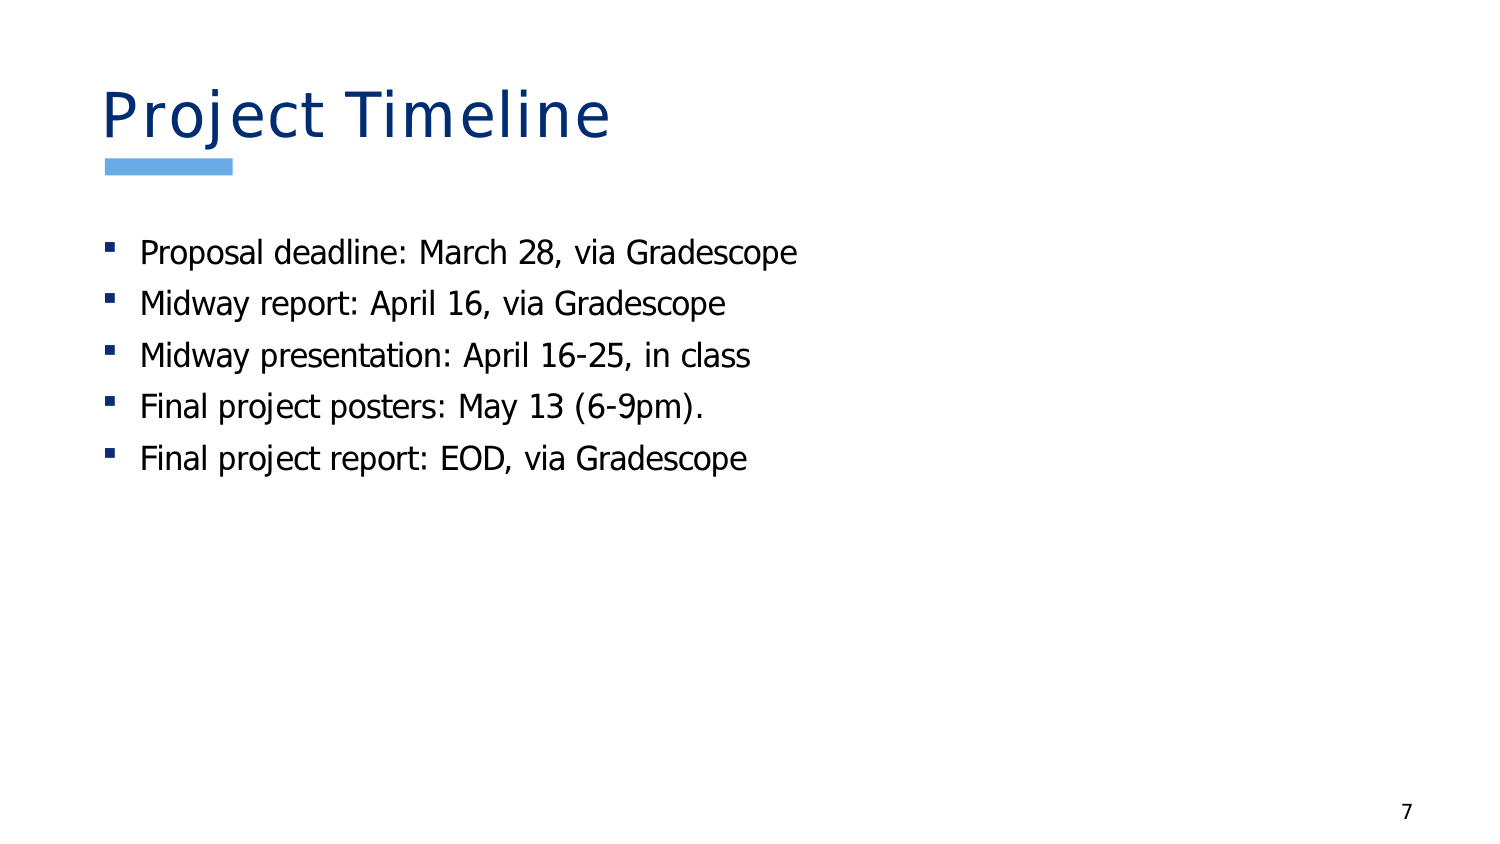

# Project Timeline
Proposal deadline: March 28, via Gradescope
Midway report: April 16, via Gradescope
Midway presentation: April 16-25, in class
Final project posters: May 13 (6-9pm).
Final project report: EOD, via Gradescope